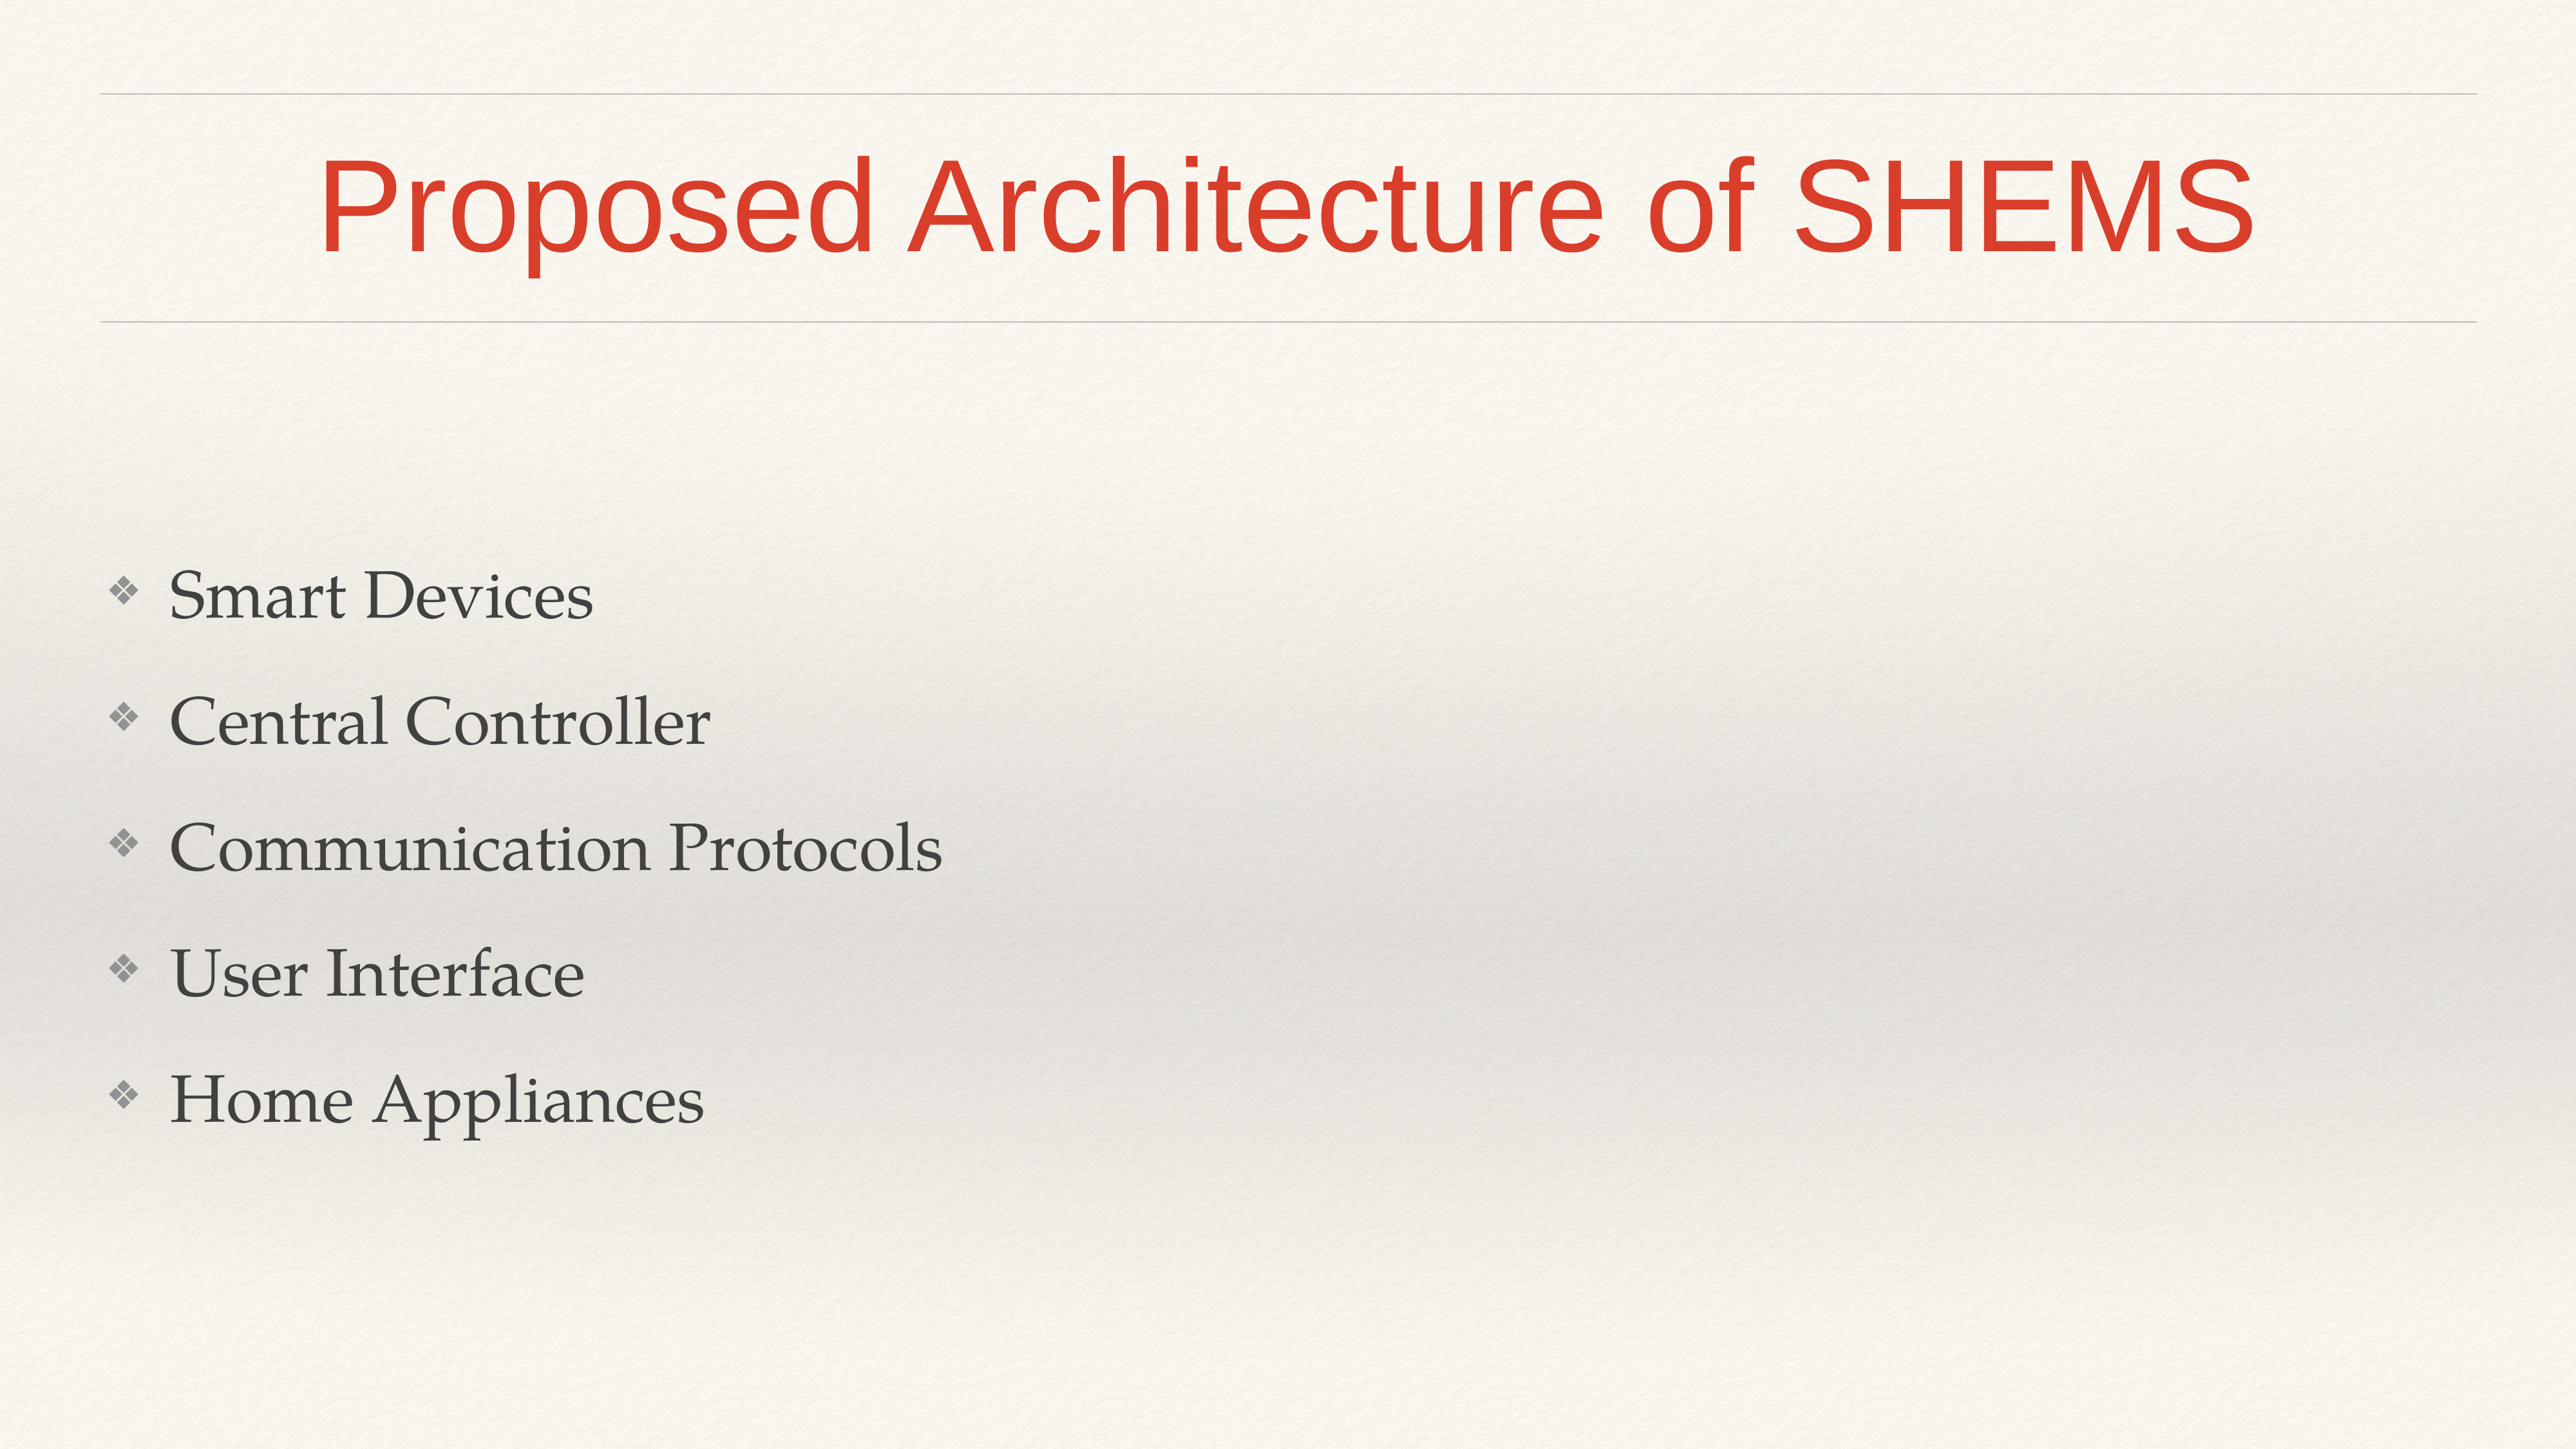

# Proposed Architecture of SHEMS
Smart Devices
﻿﻿Central Controller
﻿﻿Communication Protocols
﻿﻿User Interface
﻿﻿Home Appliances